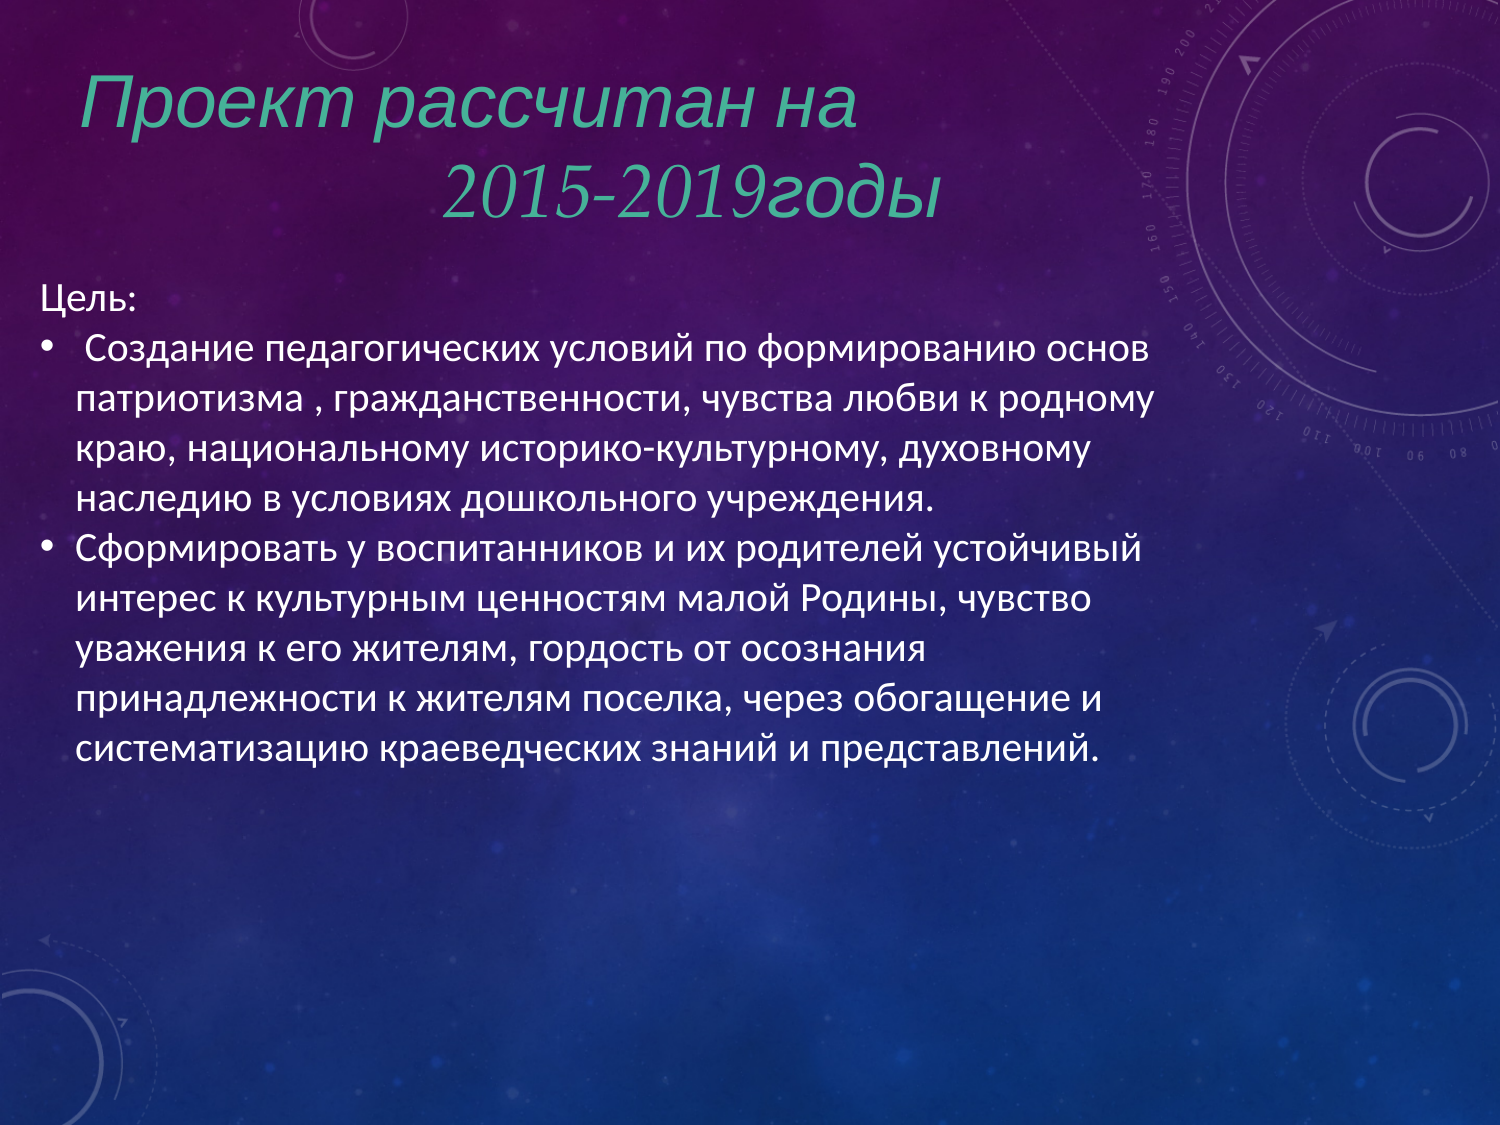

Проект рассчитан на
2015-2019годы
Цель:
 Создание педагогических условий по формированию основ  патриотизма , гражданственности, чувства любви к родному краю, национальному историко-культурному, духовному наследию в условиях дошкольного учреждения.
Сформировать у воспитанников и их родителей устойчивый интерес к культурным ценностям малой Родины, чувство уважения к его жителям, гордость от осознания принадлежности к жителям поселка, через обогащение и систематизацию краеведческих знаний и представлений.